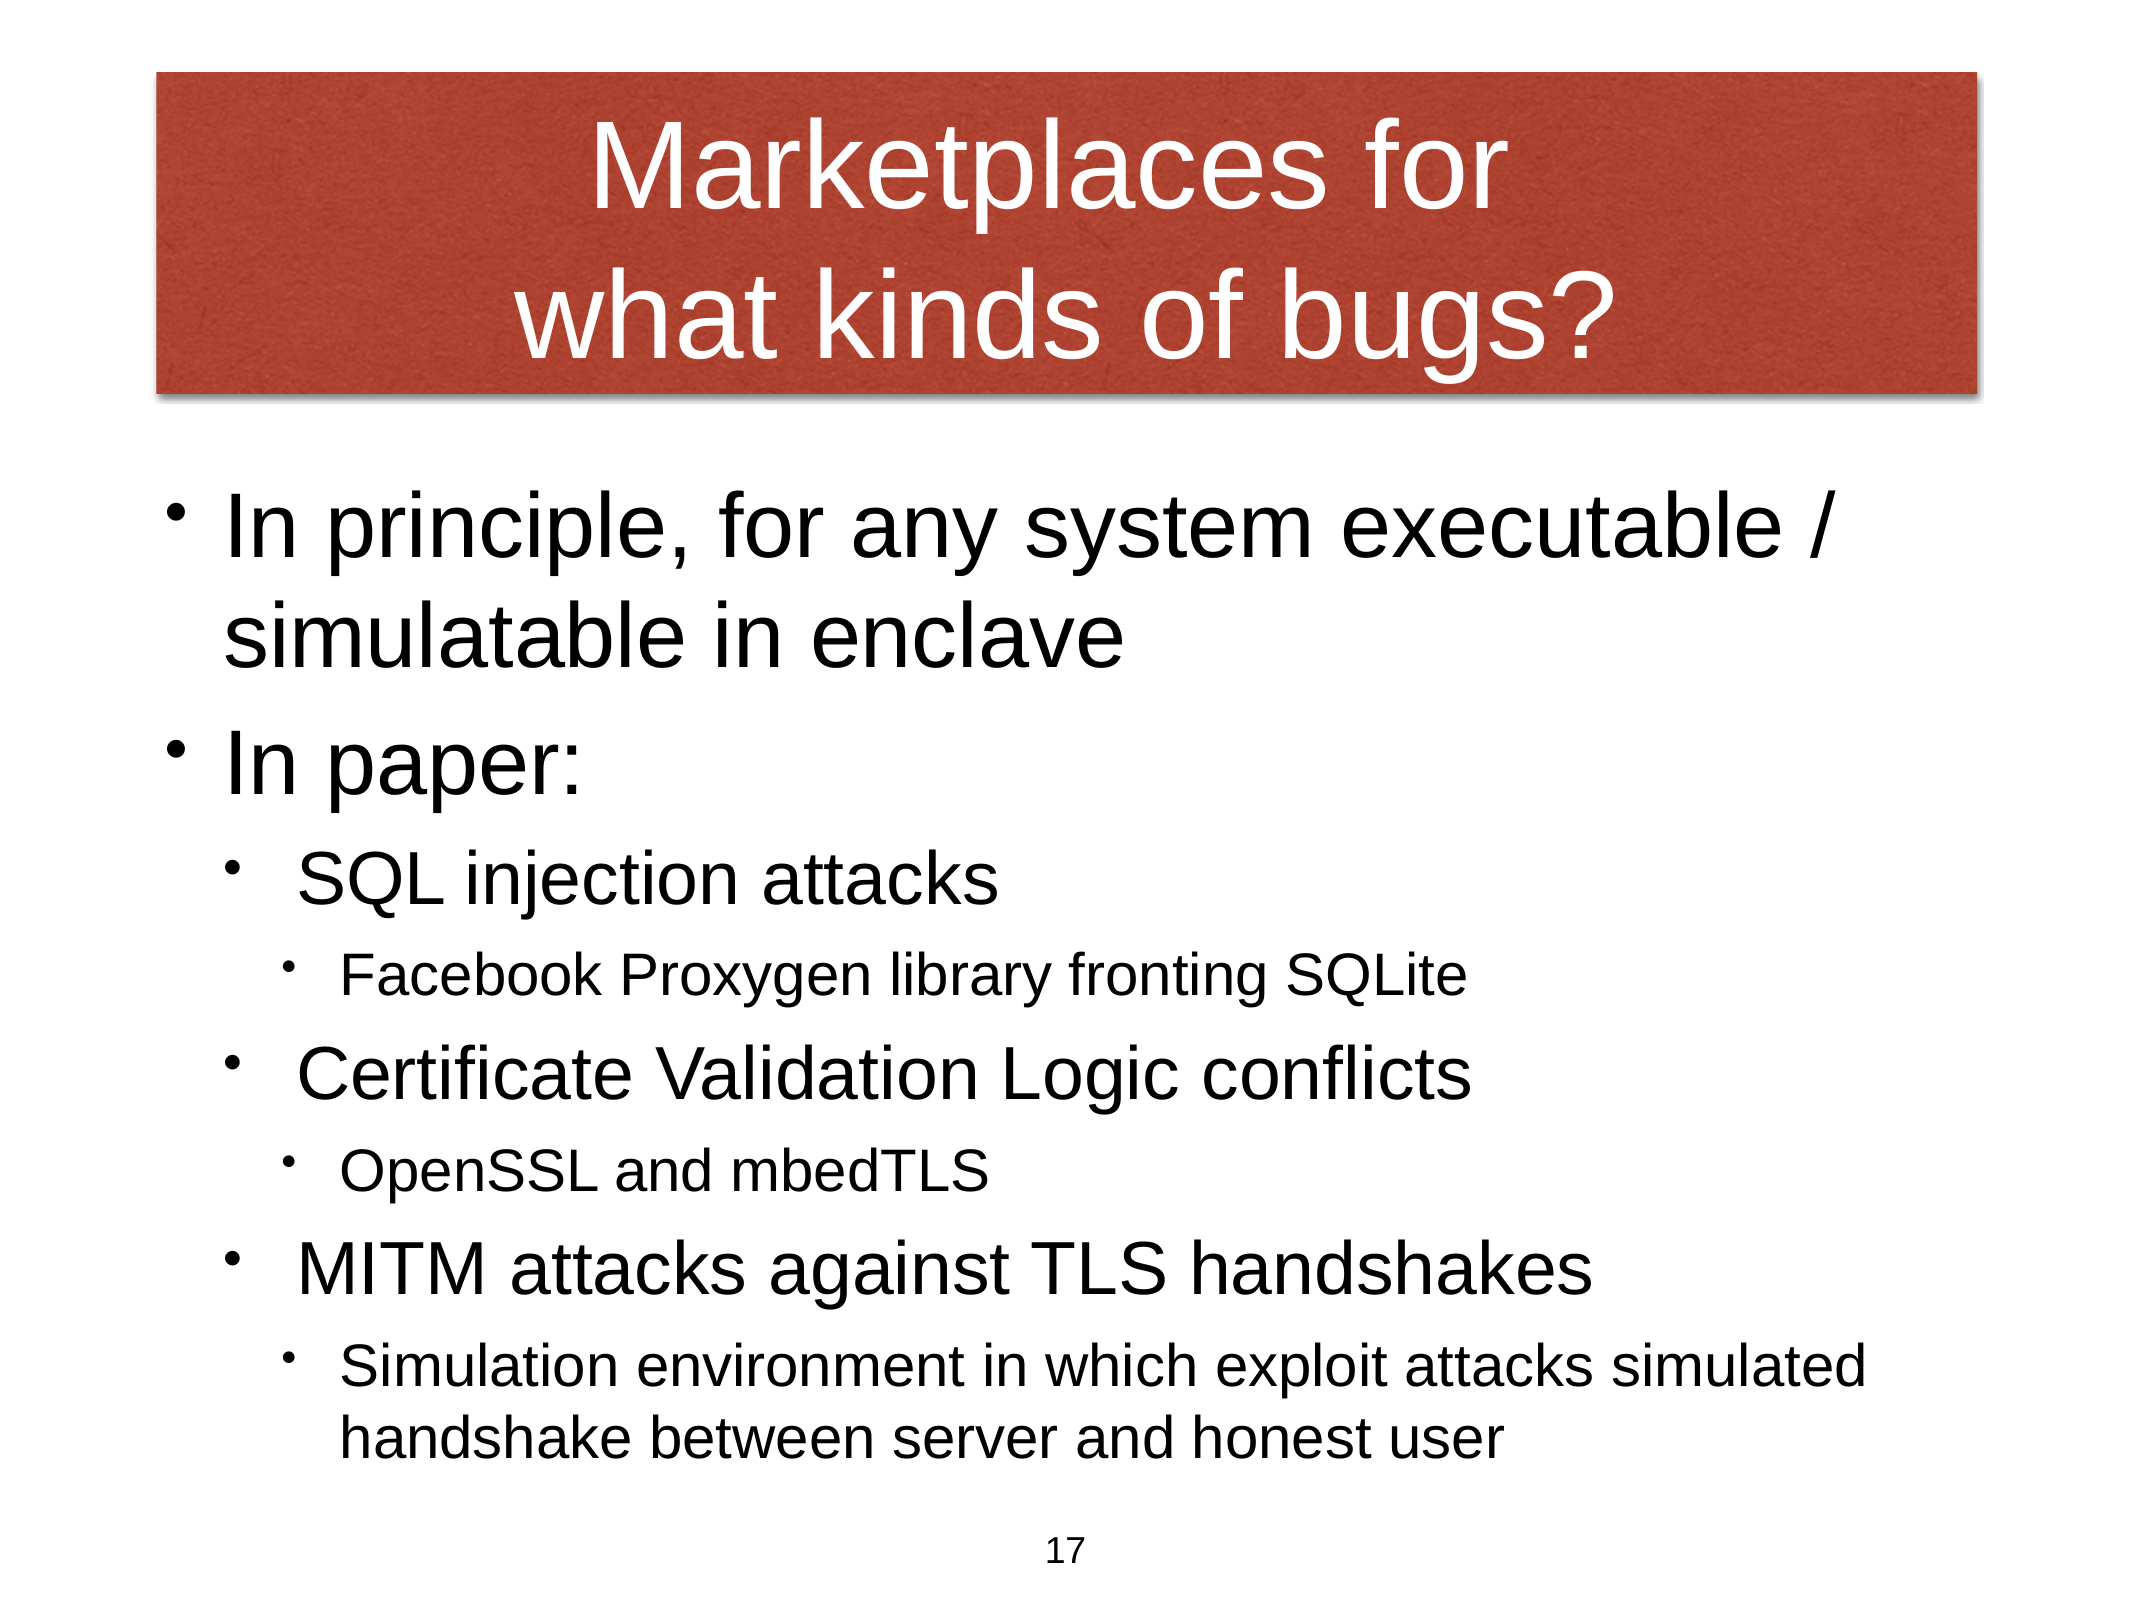

Marketplaces for
what kinds of bugs?
In principle, for any system executable / simulatable in enclave
In paper:
SQL injection attacks
Facebook Proxygen library fronting SQLite
Certificate Validation Logic conflicts
OpenSSL and mbedTLS
MITM attacks against TLS handshakes
Simulation environment in which exploit attacks simulated handshake between server and honest user
17